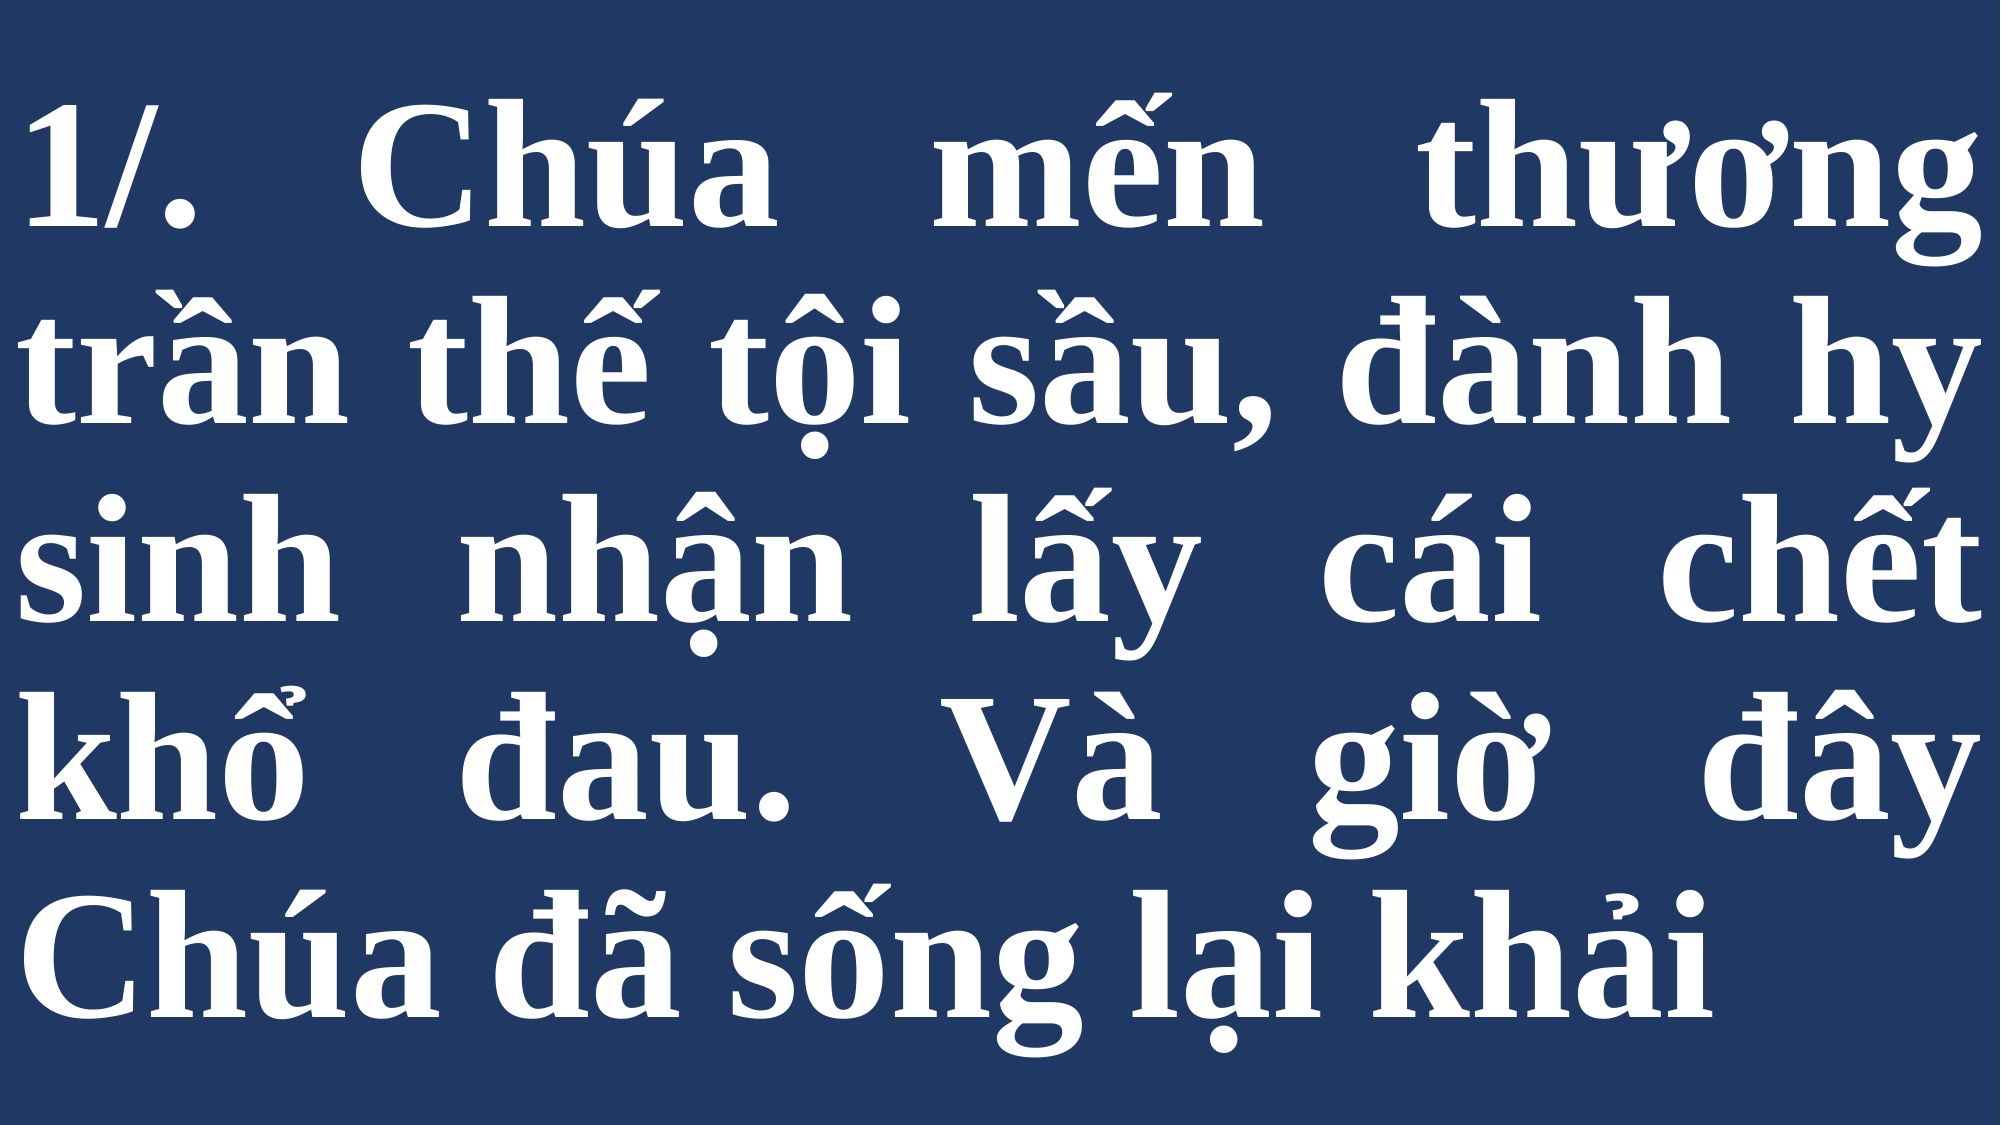

# 1/. Chúa mến thương trần thế tội sầu, đành hy sinh nhận lấy cái chết khổ đau. Và giờ đây Chúa đã sống lại khải